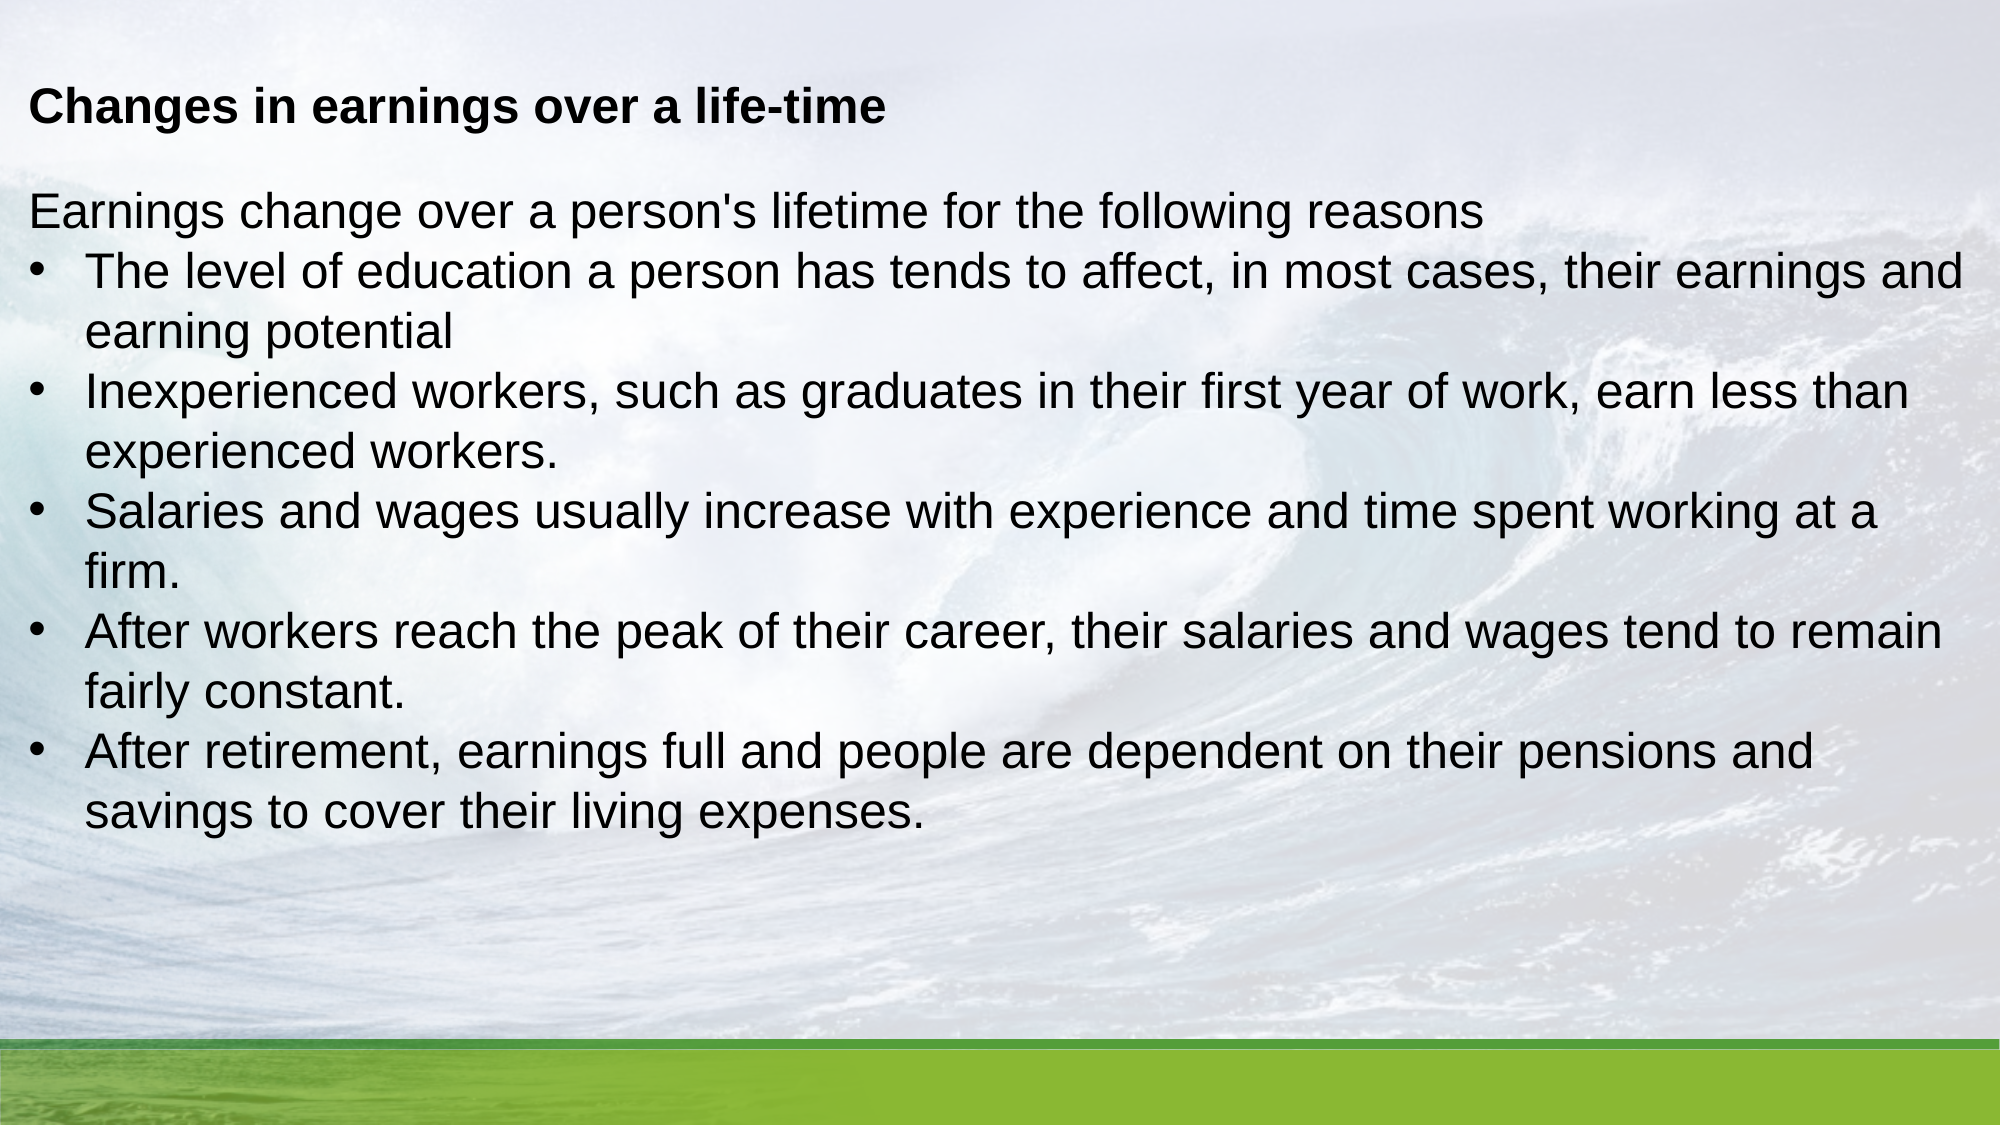

Changes in earnings over a life-time

Earnings change over a person's lifetime for the following reasons
The level of education a person has tends to affect, in most cases, their earnings and earning potential
Inexperienced workers, such as graduates in their first year of work, earn less than experienced workers.
Salaries and wages usually increase with experience and time spent working at a firm.
After workers reach the peak of their career, their salaries and wages tend to remain fairly constant.
After retirement, earnings full and people are dependent on their pensions and savings to cover their living expenses.